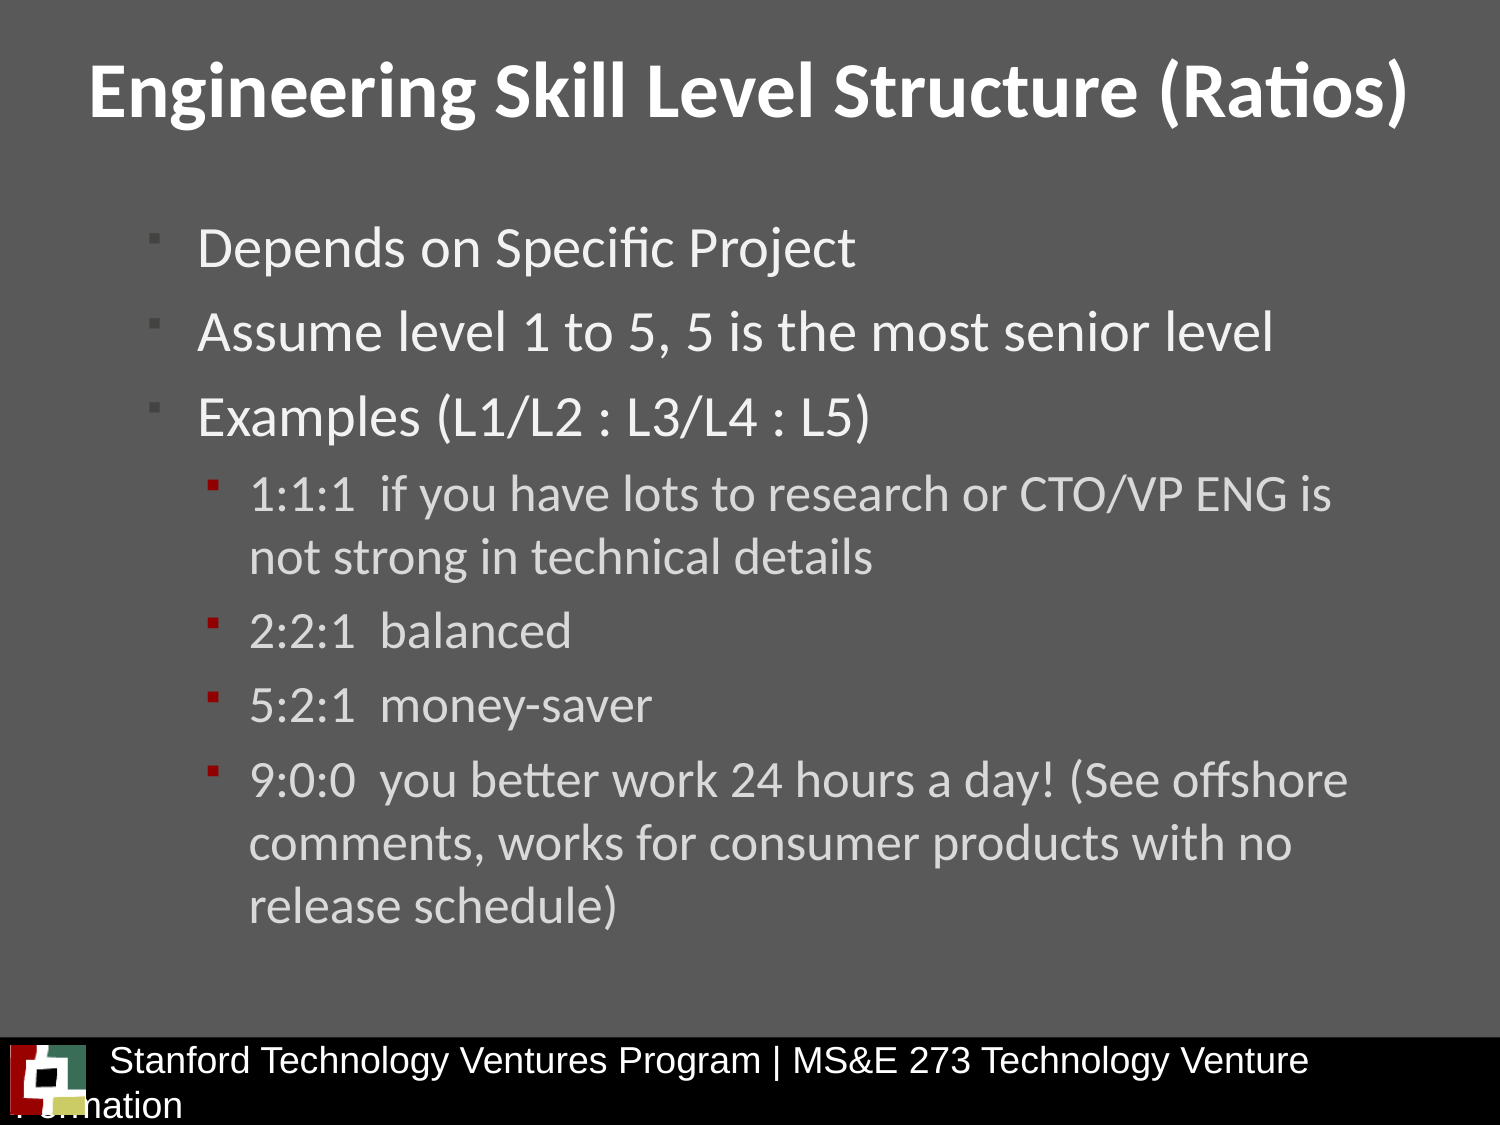

# Engineering Skill Level Structure (Ratios)
Depends on Specific Project
Assume level 1 to 5, 5 is the most senior level
Examples (L1/L2 : L3/L4 : L5)
1:1:1  if you have lots to research or CTO/VP ENG is not strong in technical details
2:2:1  balanced
5:2:1  money-saver
9:0:0  you better work 24 hours a day! (See offshore comments, works for consumer products with no release schedule)